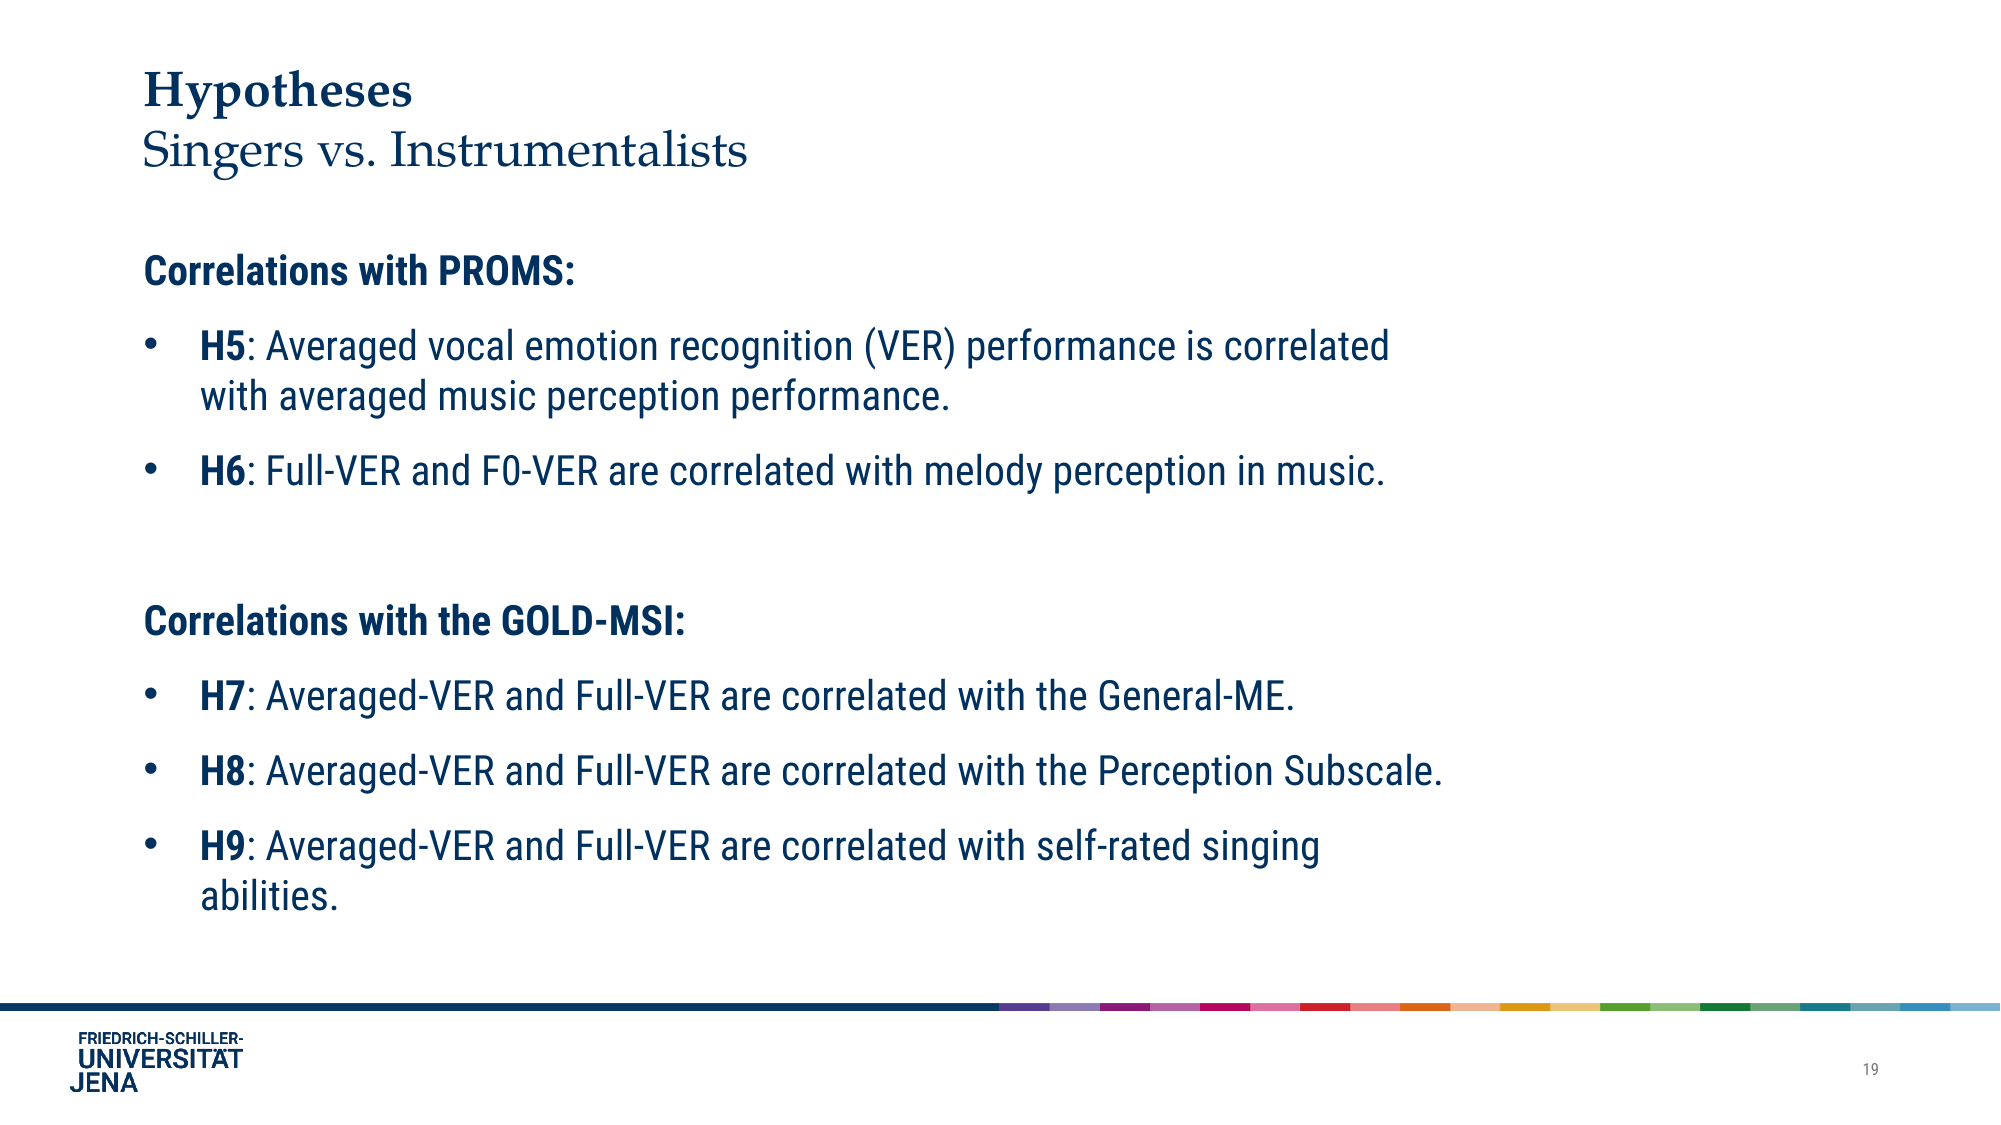

# Hypotheses Singers vs. Instrumentalists
Correlations with PROMS:
H5: Averaged vocal emotion recognition (VER) performance is correlated with averaged music perception performance.
H6: Full-VER and F0-VER are correlated with melody perception in music.

Correlations with the GOLD-MSI:
H7: Averaged-VER and Full-VER are correlated with the General-ME.
H8: Averaged-VER and Full-VER are correlated with the Perception Subscale.
H9: Averaged-VER and Full-VER are correlated with self-rated singing abilities.